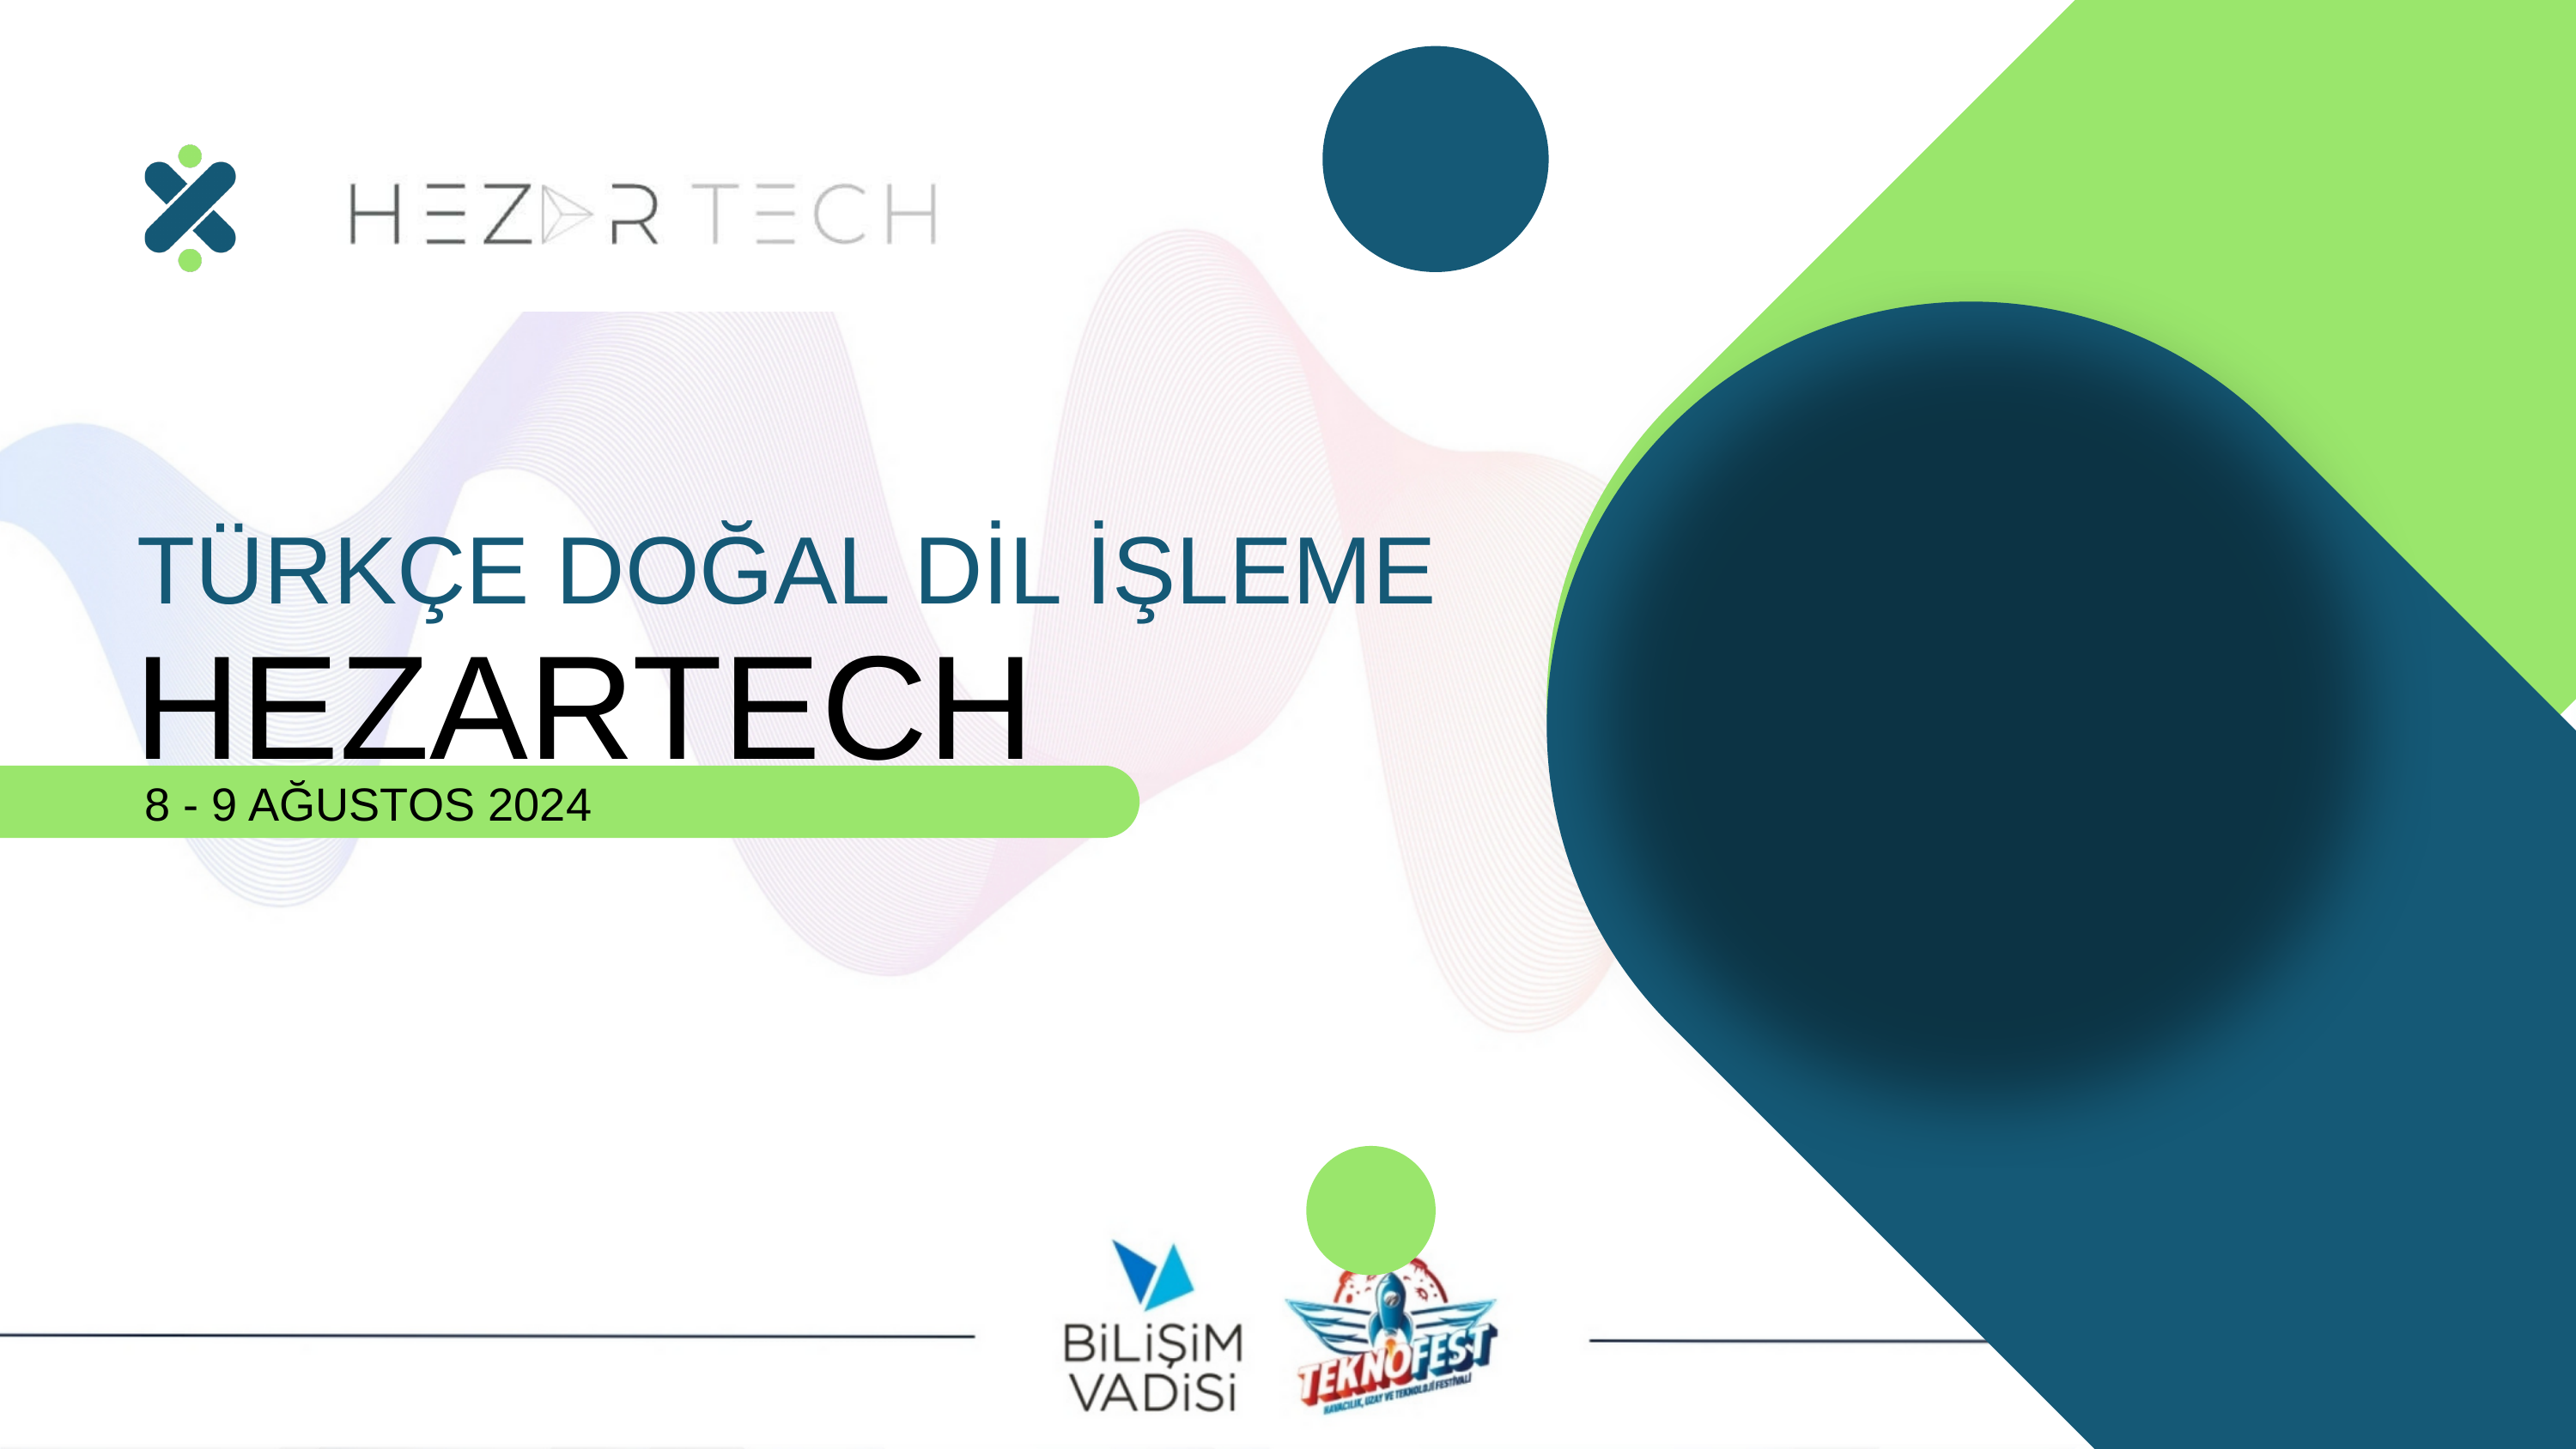

TÜRKÇE DOĞAL DİL İŞLEME
HEZARTECH

8 - 9 AĞUSTOS 2024